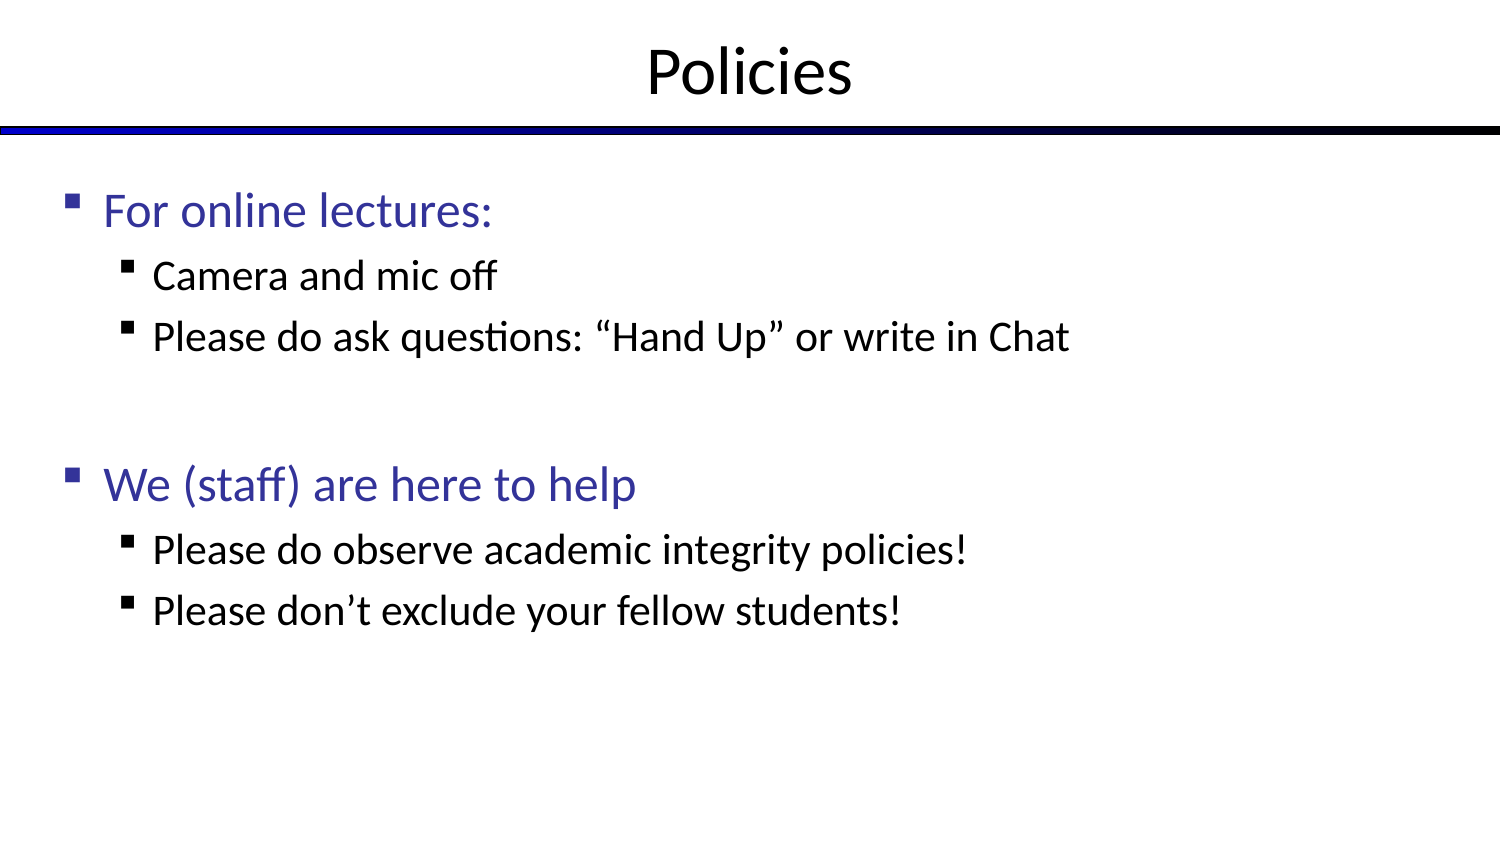

# Policies
For online lectures:
Camera and mic off
Please do ask questions: “Hand Up” or write in Chat

We (staff) are here to help
Please do observe academic integrity policies!
Please don’t exclude your fellow students!